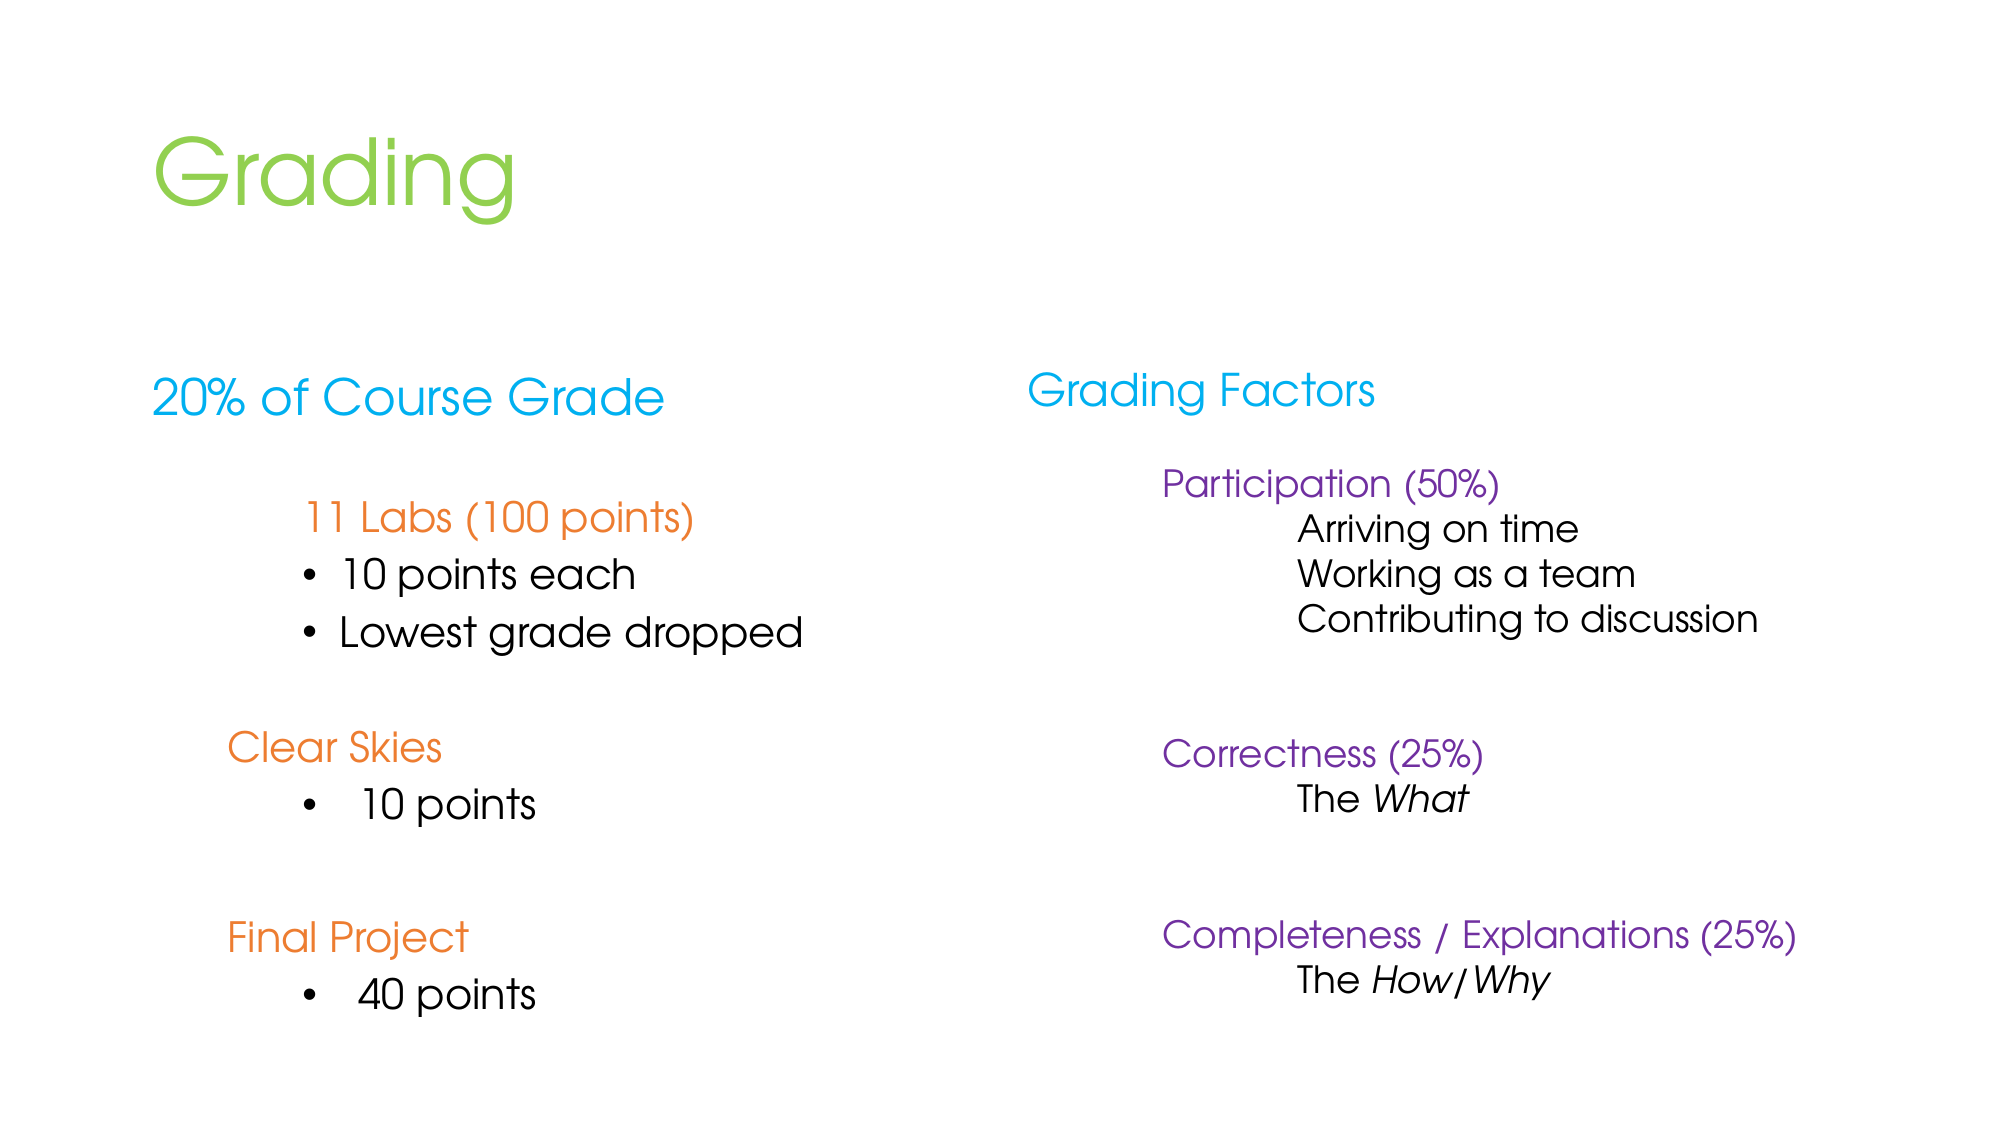

# Grading

20% of Course Grade

	11 Labs (100 points)
10 points each
Lowest grade dropped

Clear Skies
10 points

Final Project
40 points

Grading Factors

	Participation (50%)
		Arriving on time
		Working as a team
		Contributing to discussion

	Correctness (25%)
		The What

	Completeness / Explanations (25%)
		The How/Why